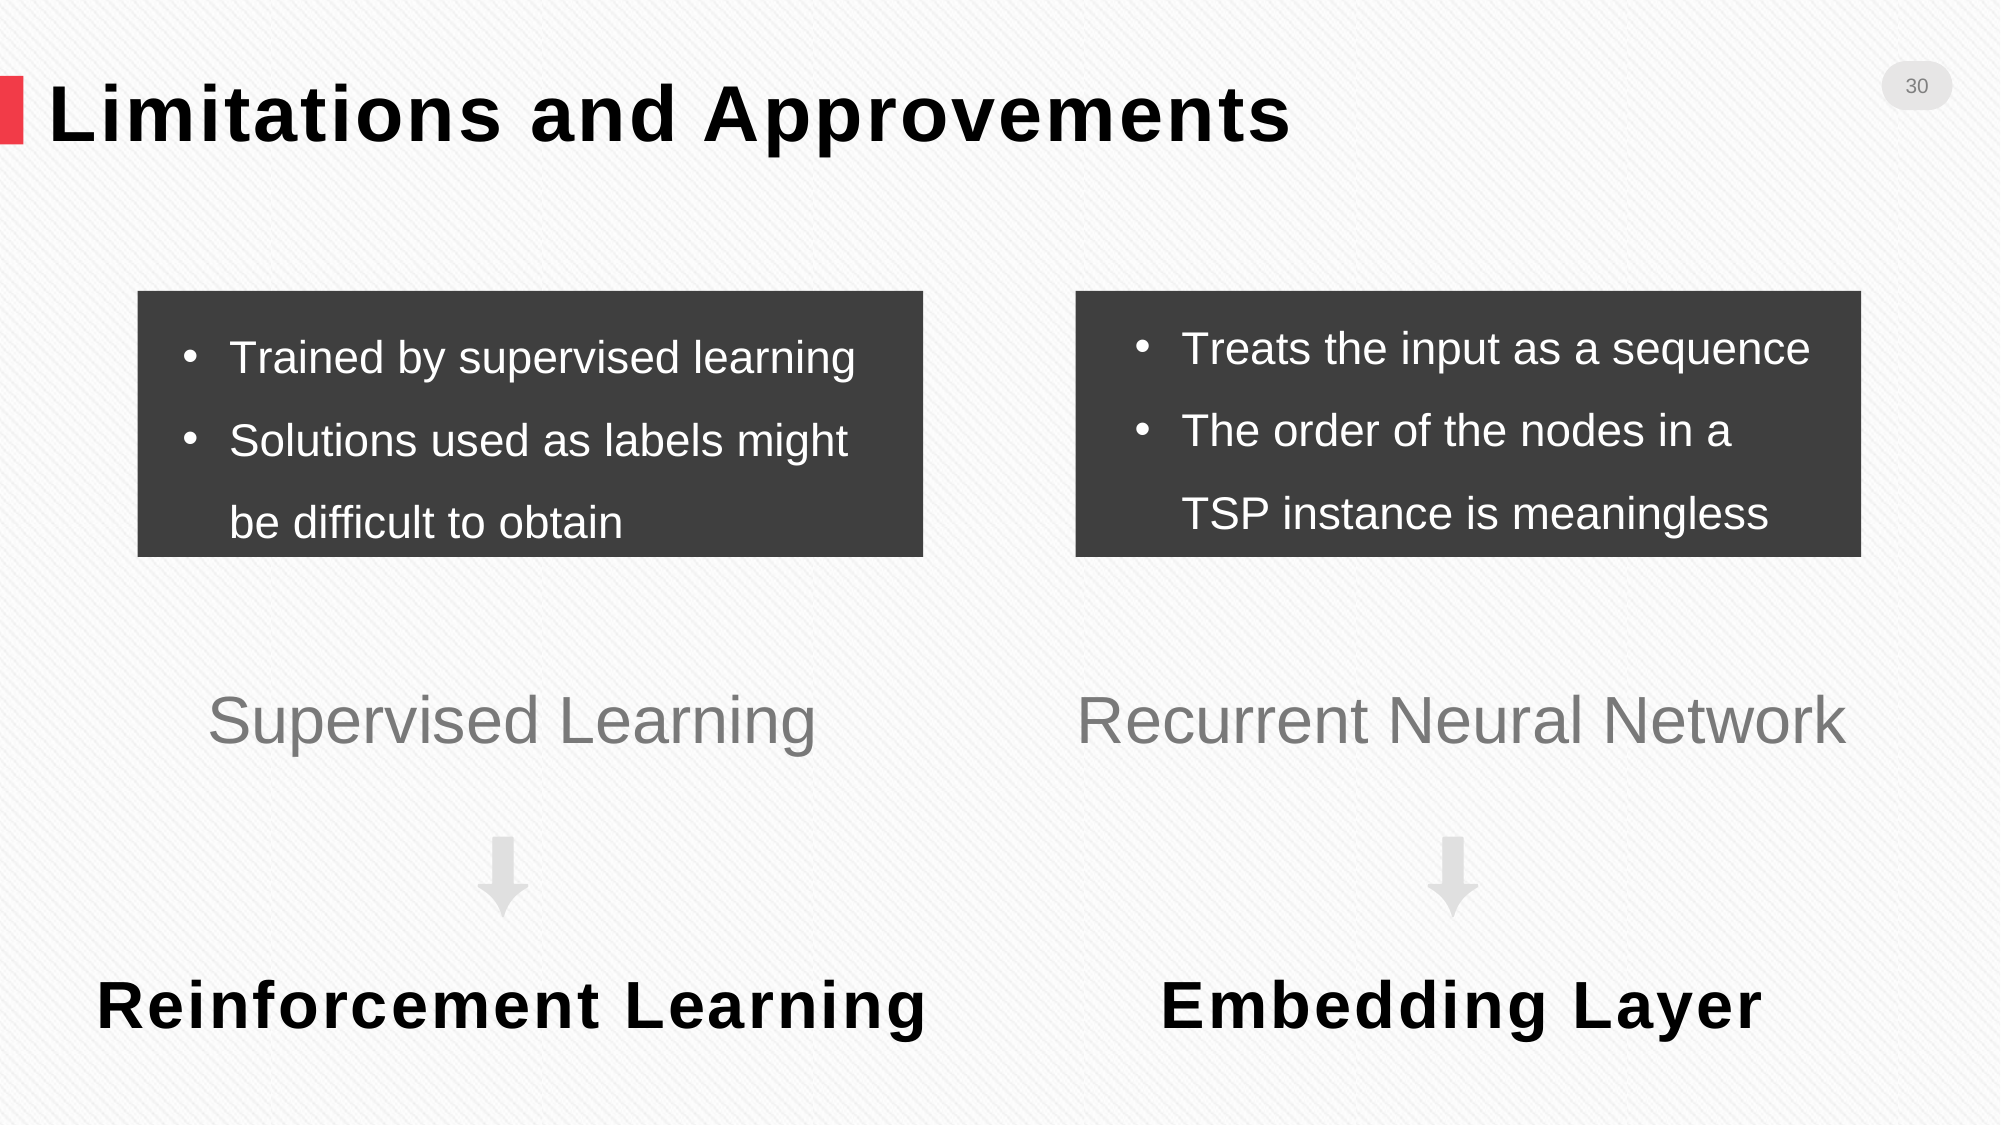

Limitations and Approvements
30
Liquorice chupa chups applicake apple pie cupcake brownie bear claw  cake gingerbread cotton candy. Bear claw croissant apple pie. Croissant cake tart liquorice tart pastry. Gingerbread jelly soufflé bonbon sesame snaps.

Trained by supervised learning
Solutions used as labels might be difficult to obtain

Treats the input as a sequence
The order of the nodes in a TSP instance is meaningless
Supervised Learning
⬇️
Reinforcement Learning
Recurrent Neural Network
⬇️
Embedding Layer